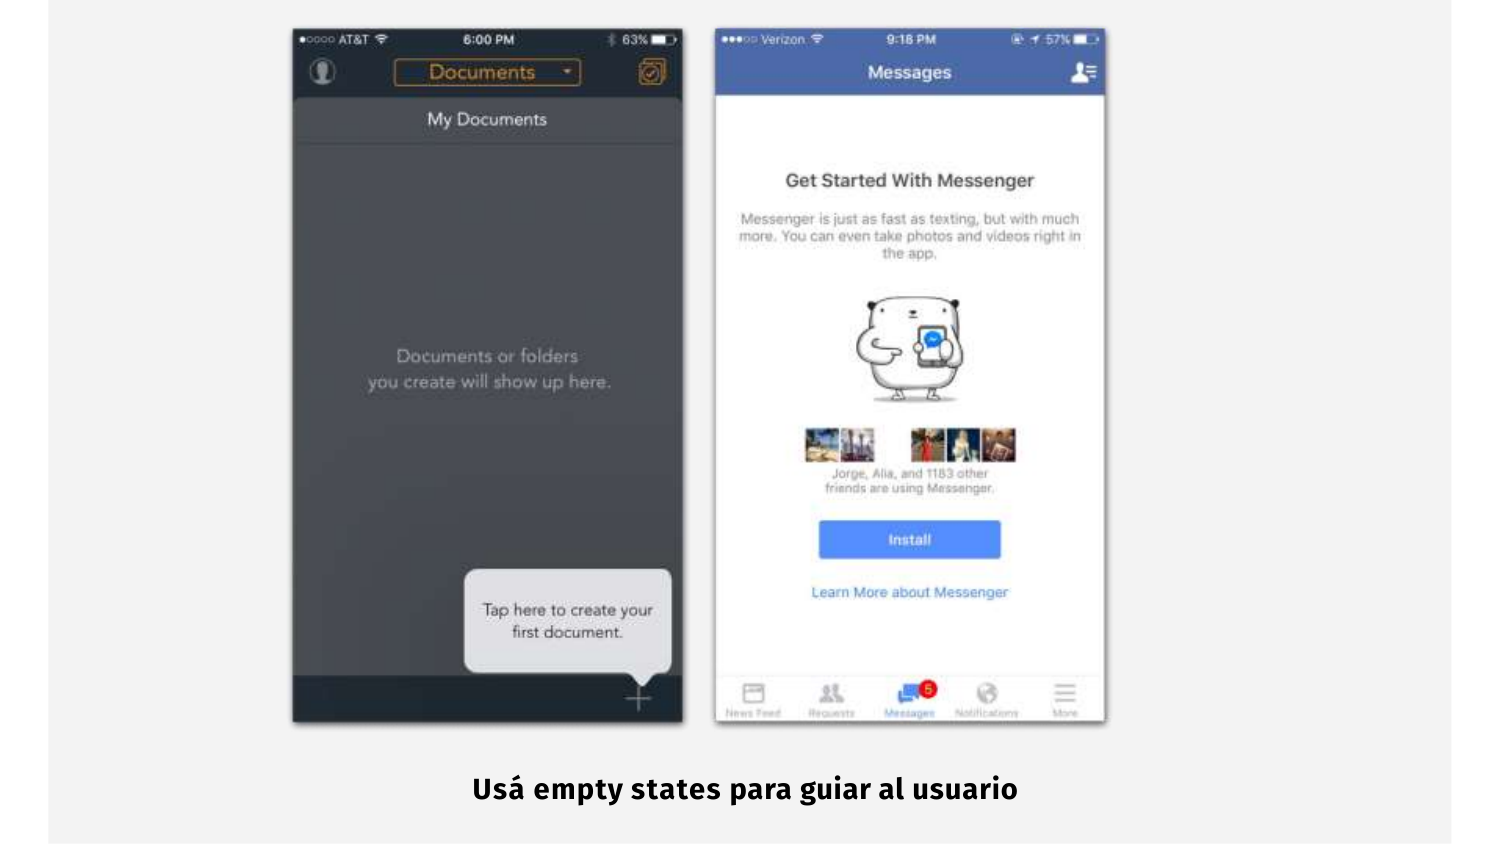

Usá empty states para guiar al usuario